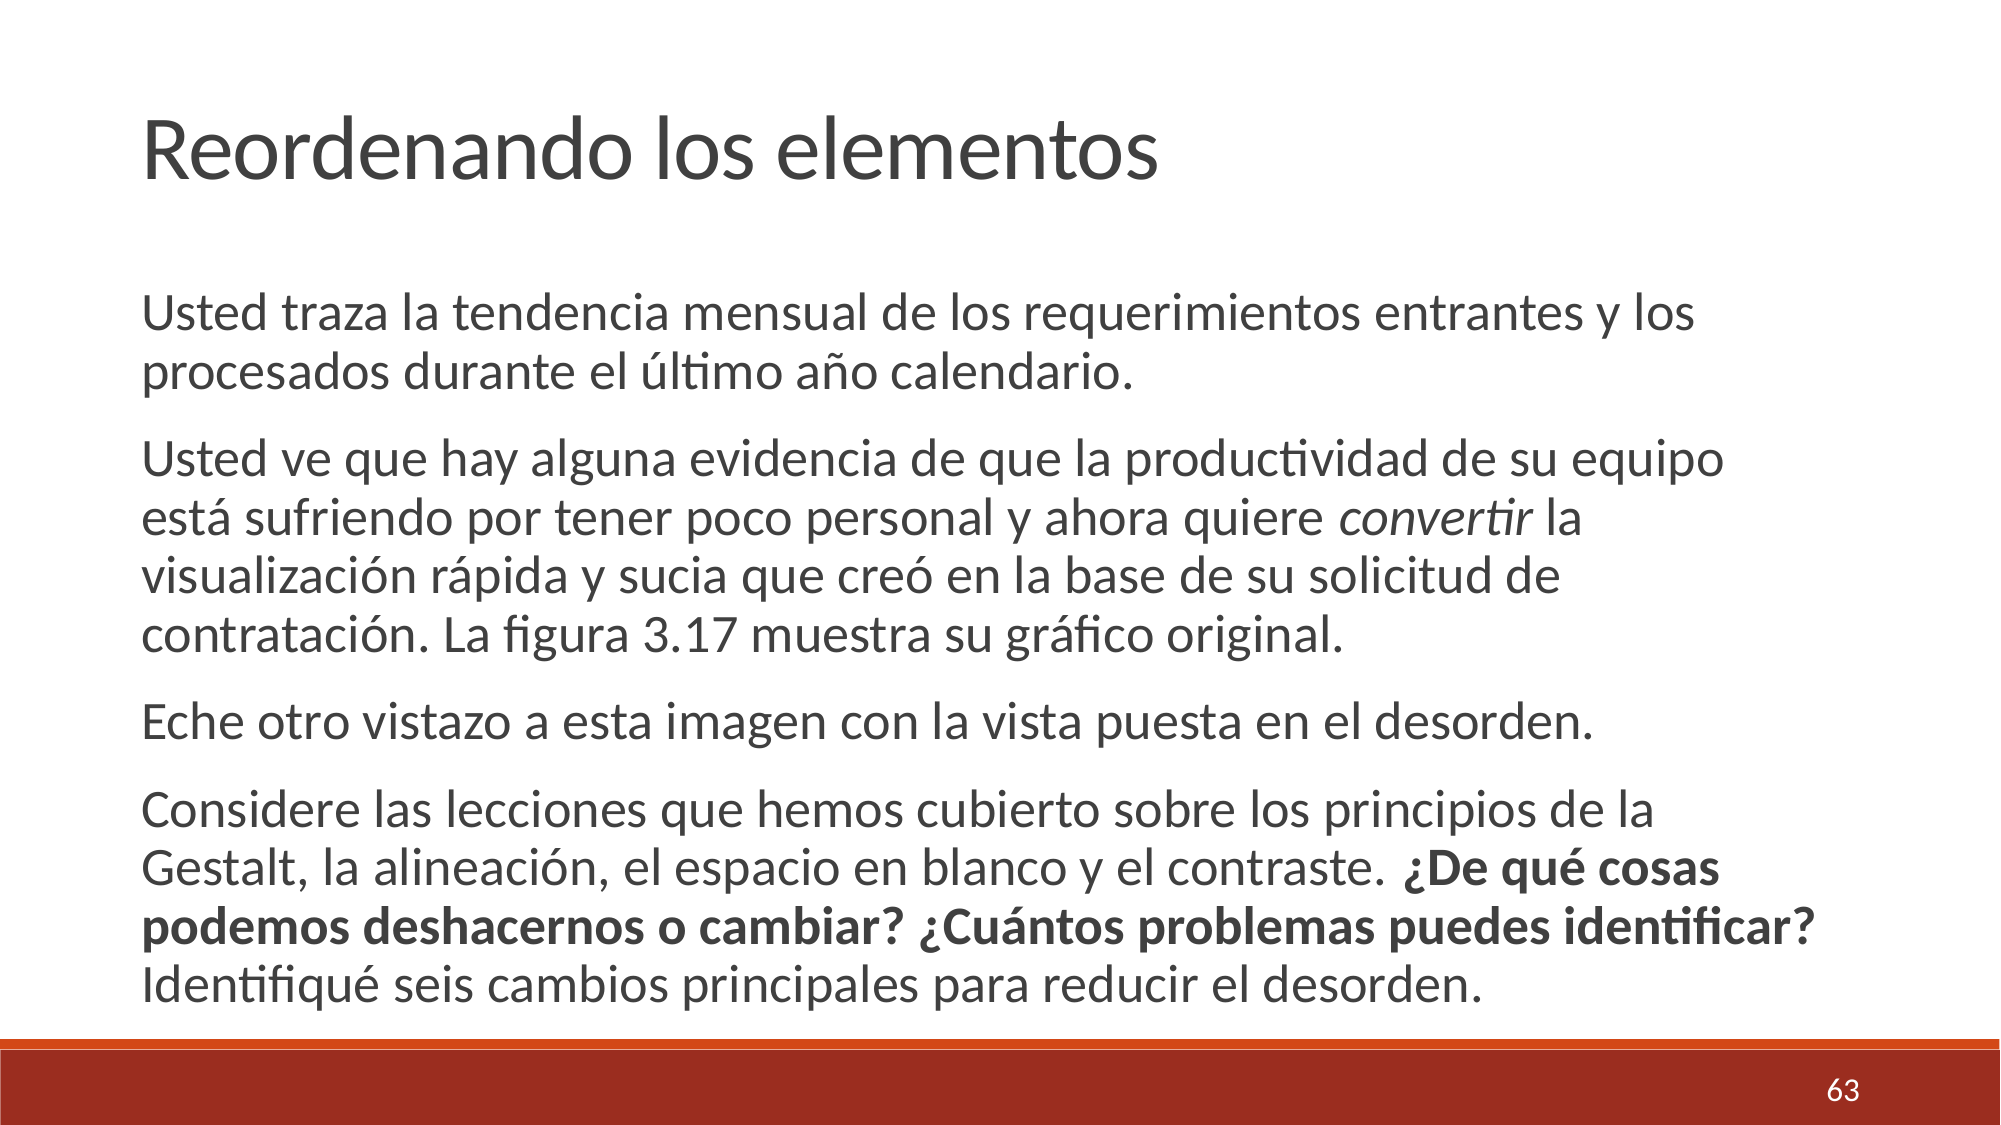

Reordenando los elementos
Usted traza la tendencia mensual de los requerimientos entrantes y los procesados ​​durante el último año calendario.
Usted ve que hay alguna evidencia de que la productividad de su equipo está sufriendo por tener poco personal y ahora quiere convertir la visualización rápida y sucia que creó en la base de su solicitud de contratación. La figura 3.17 muestra su gráfico original.
Eche otro vistazo a esta imagen con la vista puesta en el desorden.
Considere las lecciones que hemos cubierto sobre los principios de la Gestalt, la alineación, el espacio en blanco y el contraste. ¿De qué cosas podemos deshacernos o cambiar? ¿Cuántos problemas puedes identificar? Identifiqué seis cambios principales para reducir el desorden.

63